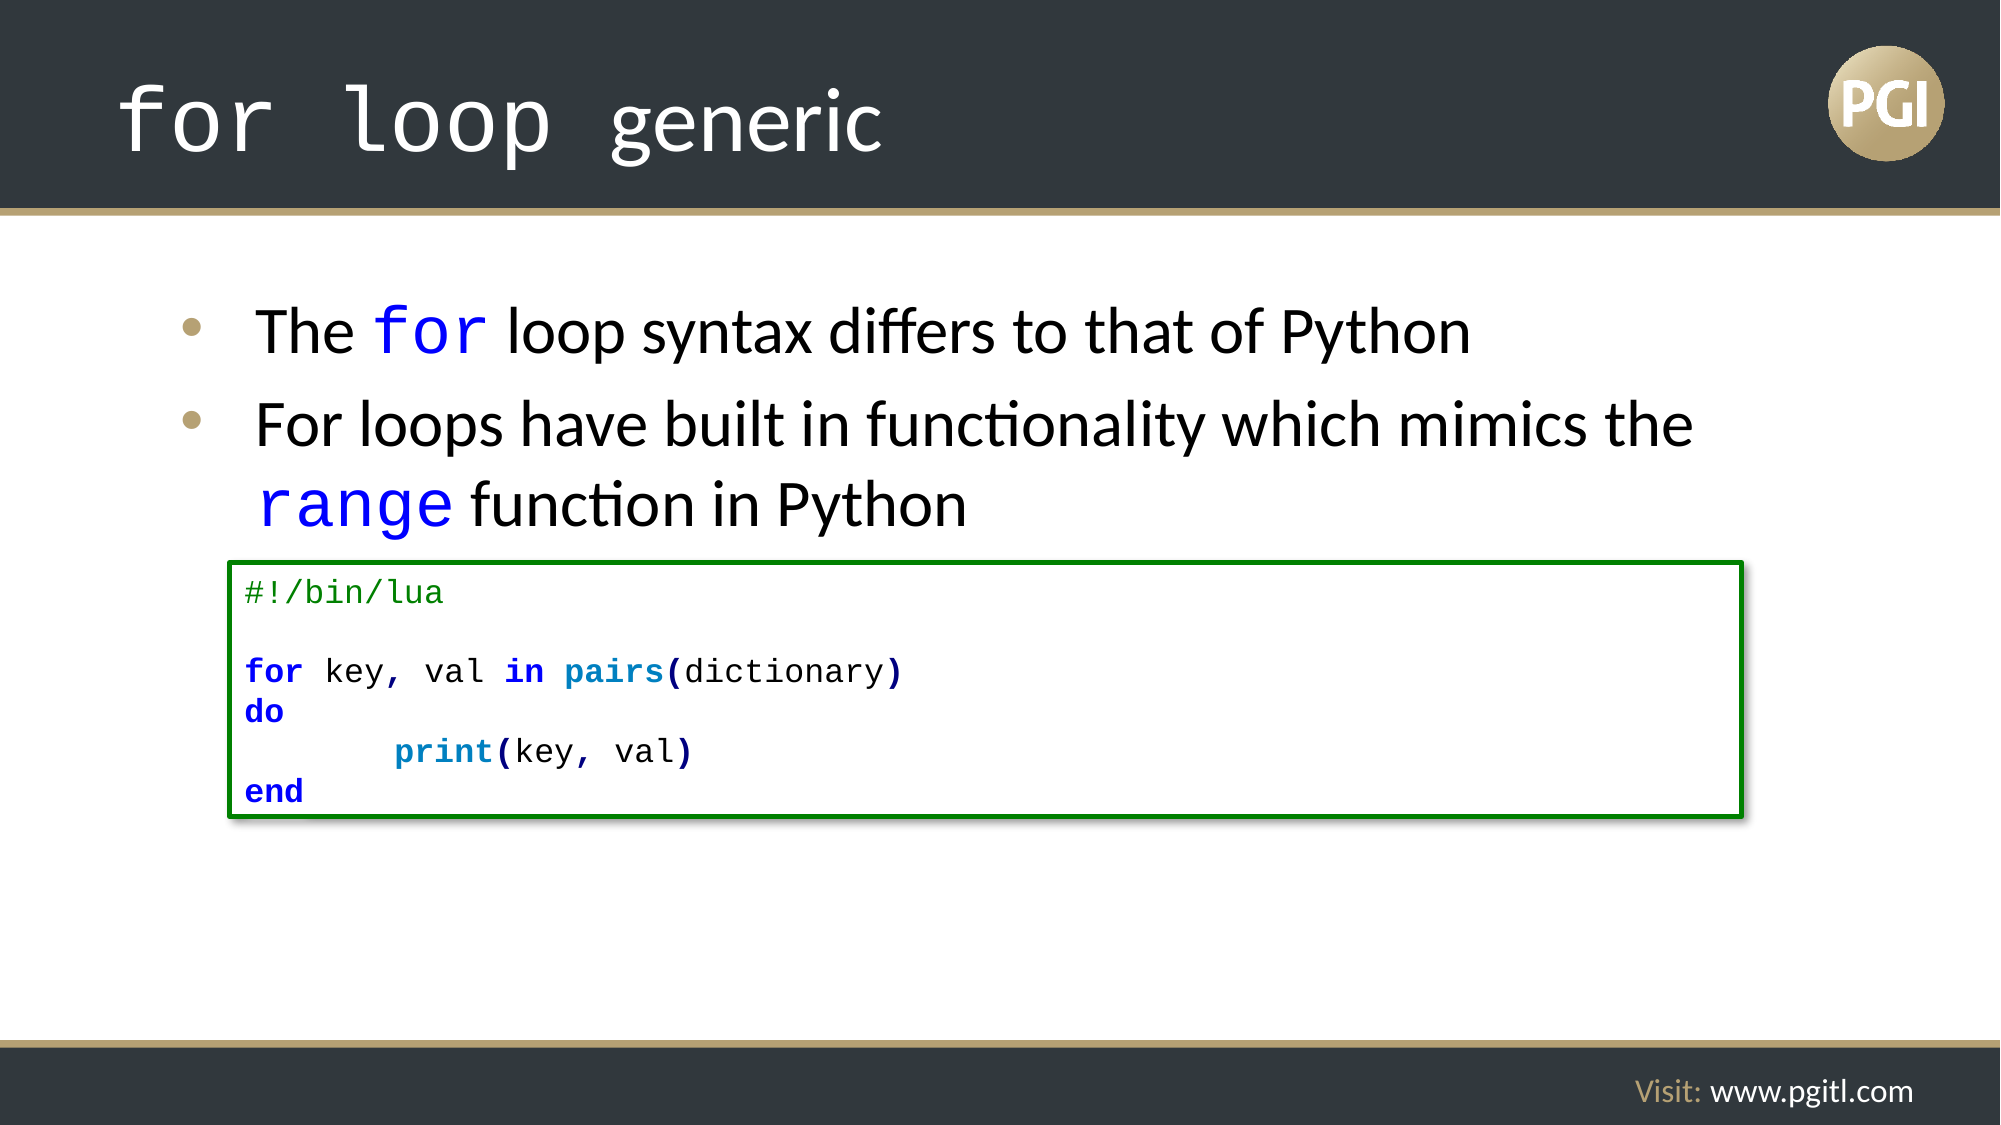

# for loop generic
The for loop syntax differs to that of Python
For loops have built in functionality which mimics the range function in Python

#!/bin/lua

for key, val in pairs(dictionary)
do
	print(key, val)
end